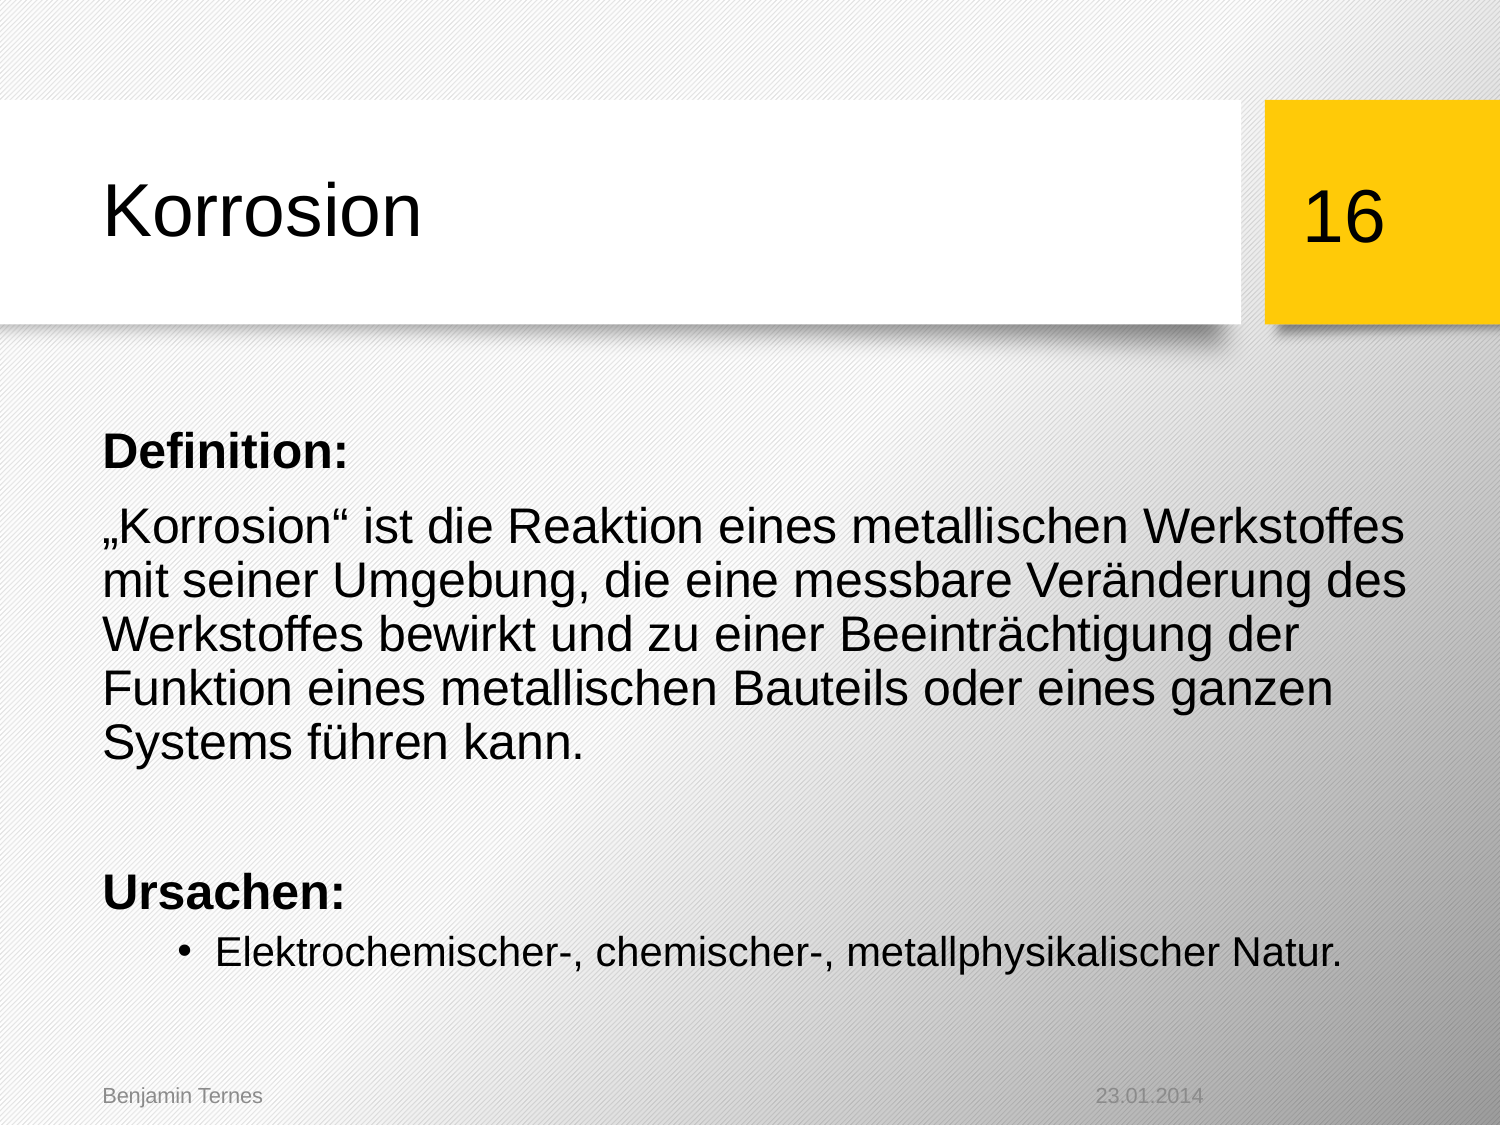

# Korrosion
16
Definition:
„Korrosion“ ist die Reaktion eines metallischen Werkstoffes mit seiner Umgebung, die eine messbare Veränderung des Werkstoffes bewirkt und zu einer Beeinträchtigung der Funktion eines metallischen Bauteils oder eines ganzen Systems führen kann.

Ursachen:
Elektrochemischer-, chemischer-, metallphysikalischer Natur.
23.01.2014
Benjamin Ternes